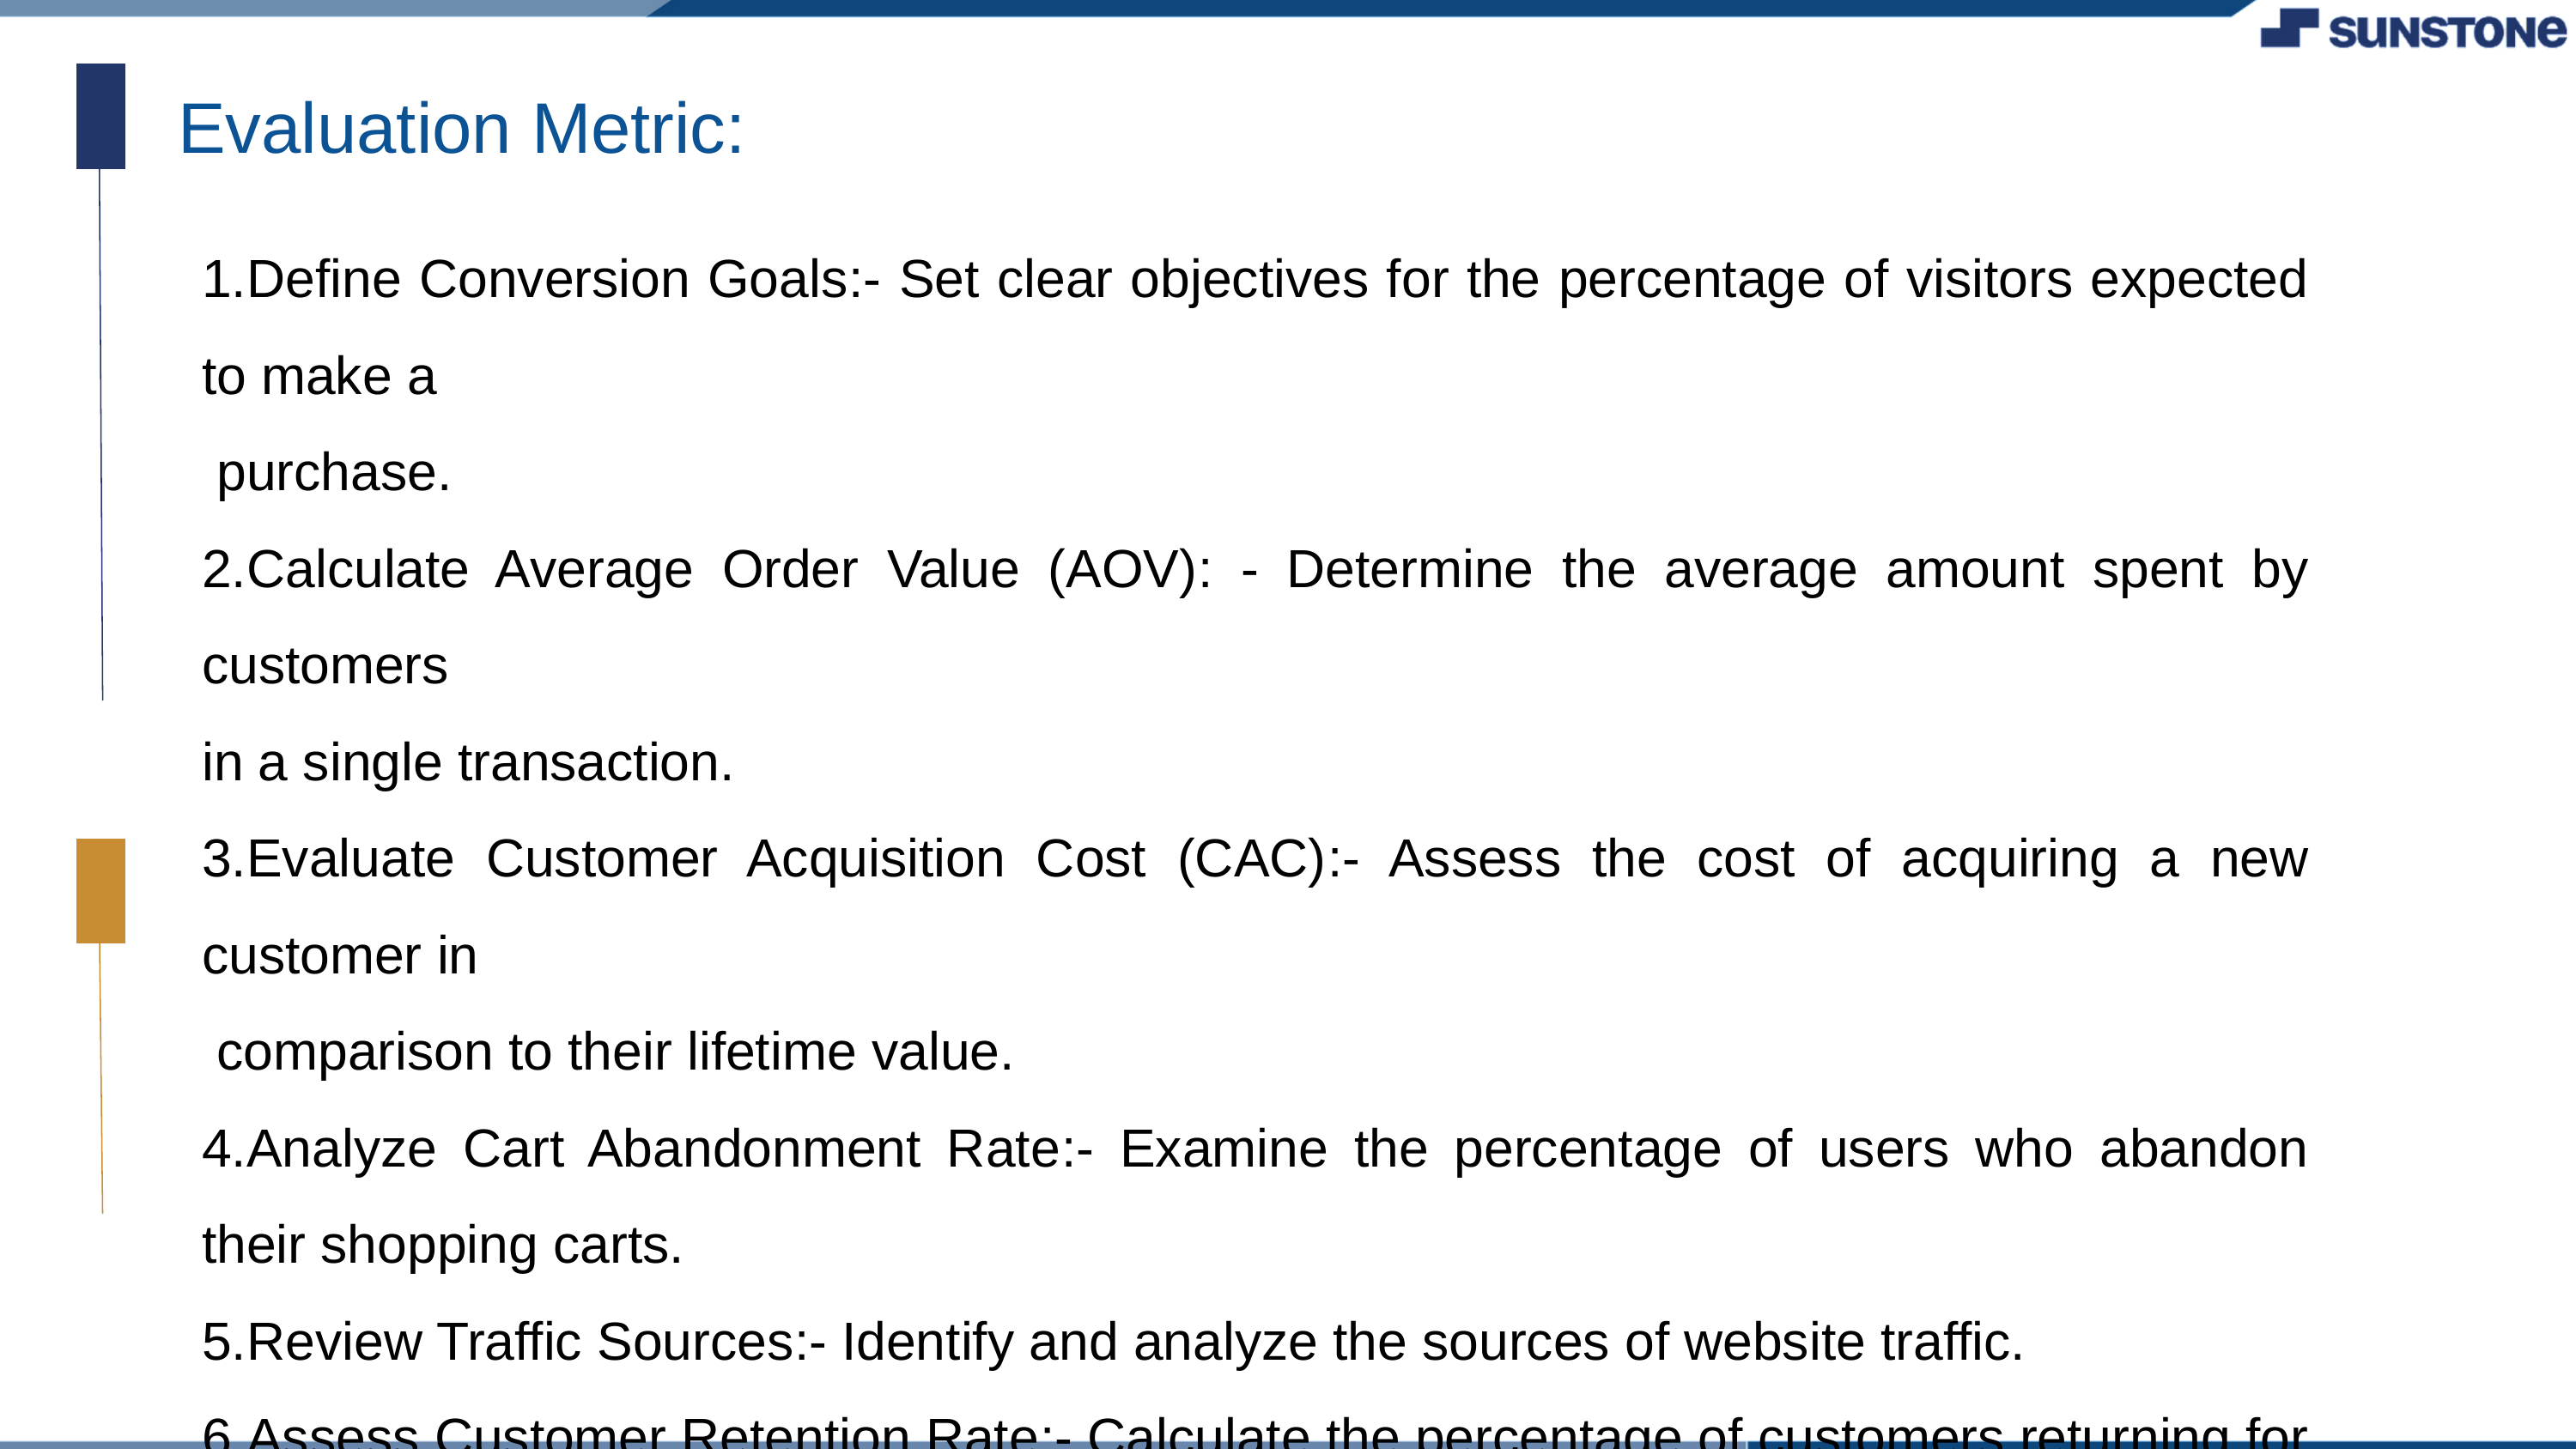

Evaluation Metric:
1.Define Conversion Goals:- Set clear objectives for the percentage of visitors expected to make a
 purchase.
2.Calculate Average Order Value (AOV): - Determine the average amount spent by customers
in a single transaction.
3.Evaluate Customer Acquisition Cost (CAC):- Assess the cost of acquiring a new customer in
 comparison to their lifetime value.
4.Analyze Cart Abandonment Rate:- Examine the percentage of users who abandon their shopping carts.
5.Review Traffic Sources:- Identify and analyze the sources of website traffic.
6.Assess Customer Retention Rate:- Calculate the percentage of customers returning for
additional purchases.